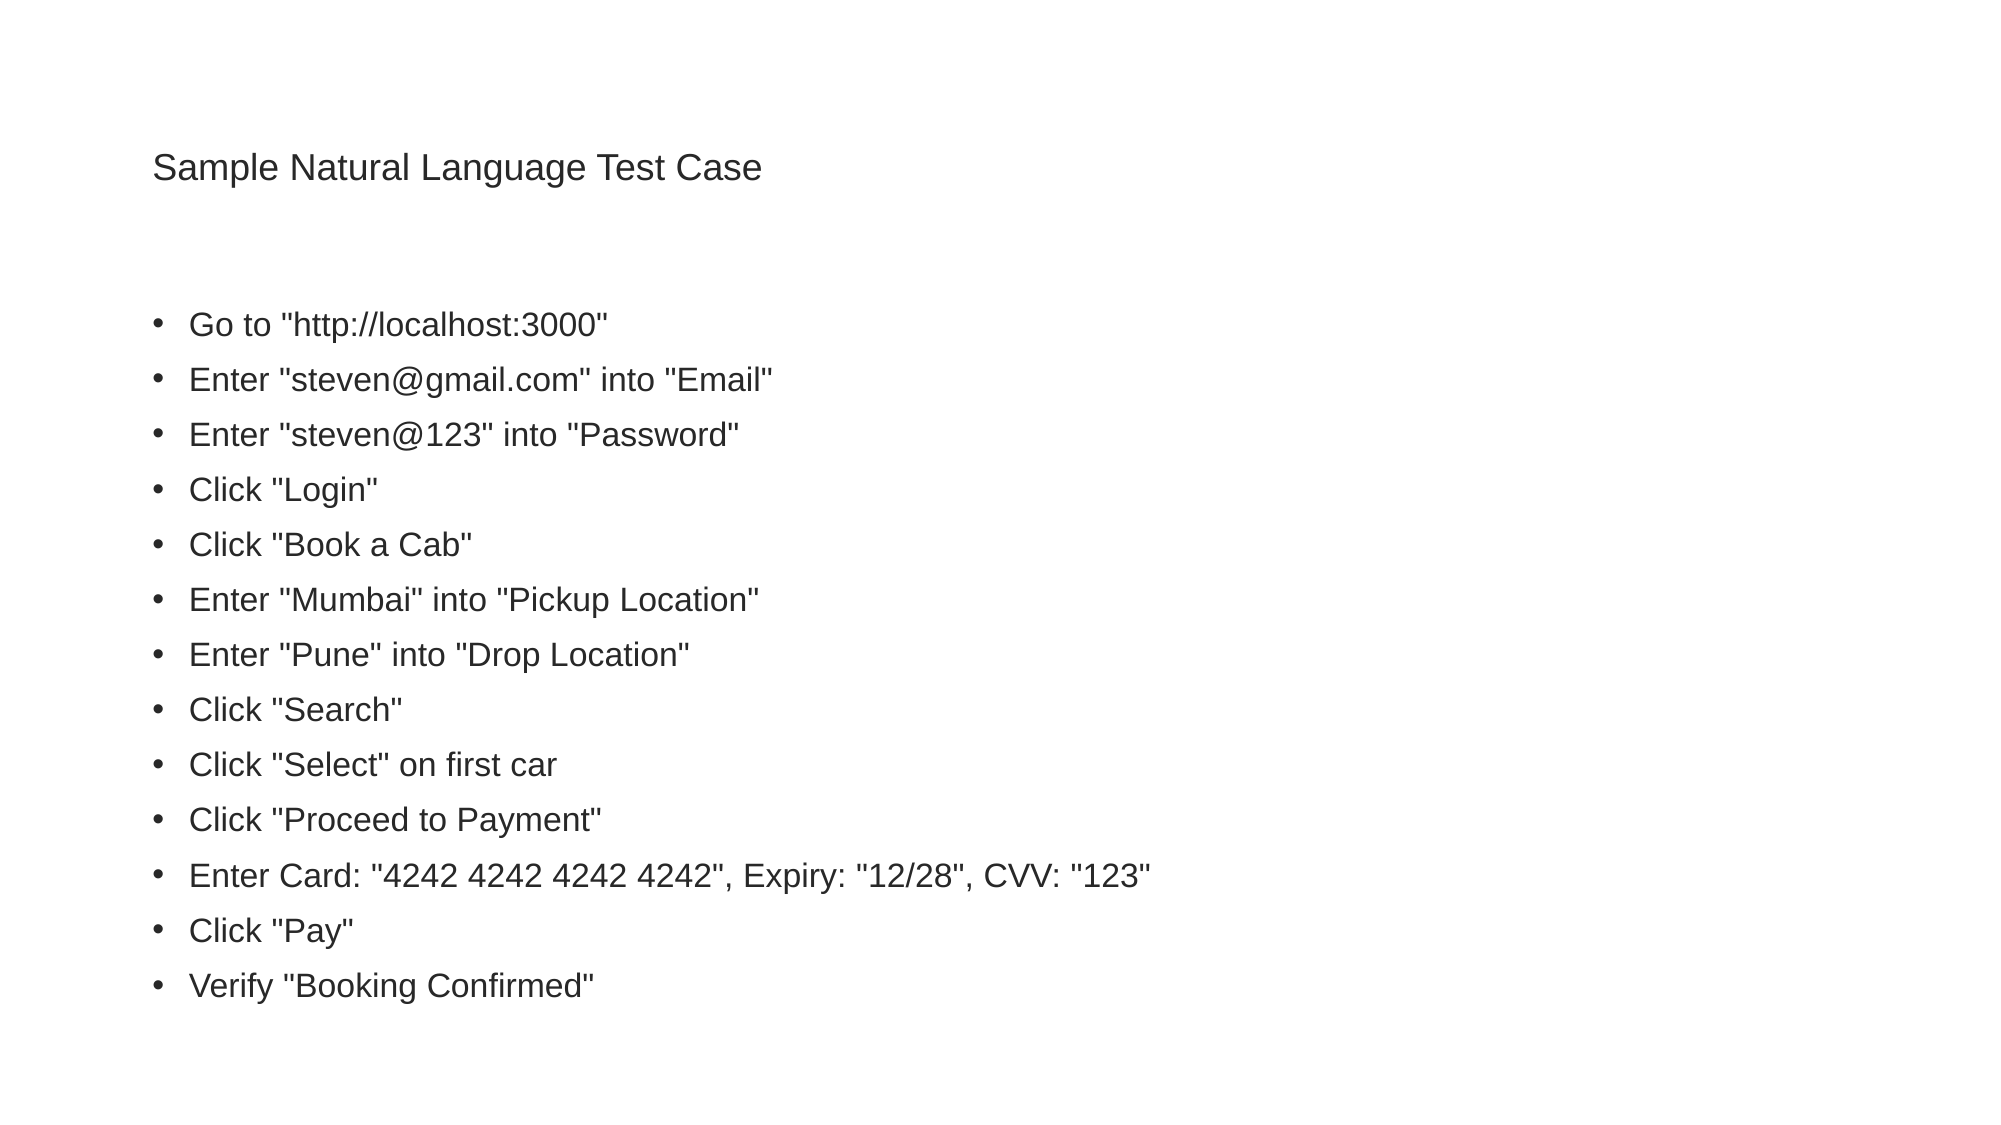

# Sample Natural Language Test Case
Go to "http://localhost:3000"
Enter "steven@gmail.com" into "Email"
Enter "steven@123" into "Password"
Click "Login"
Click "Book a Cab"
Enter "Mumbai" into "Pickup Location"
Enter "Pune" into "Drop Location"
Click "Search"
Click "Select" on first car
Click "Proceed to Payment"
Enter Card: "4242 4242 4242 4242", Expiry: "12/28", CVV: "123"
Click "Pay"
Verify "Booking Confirmed"